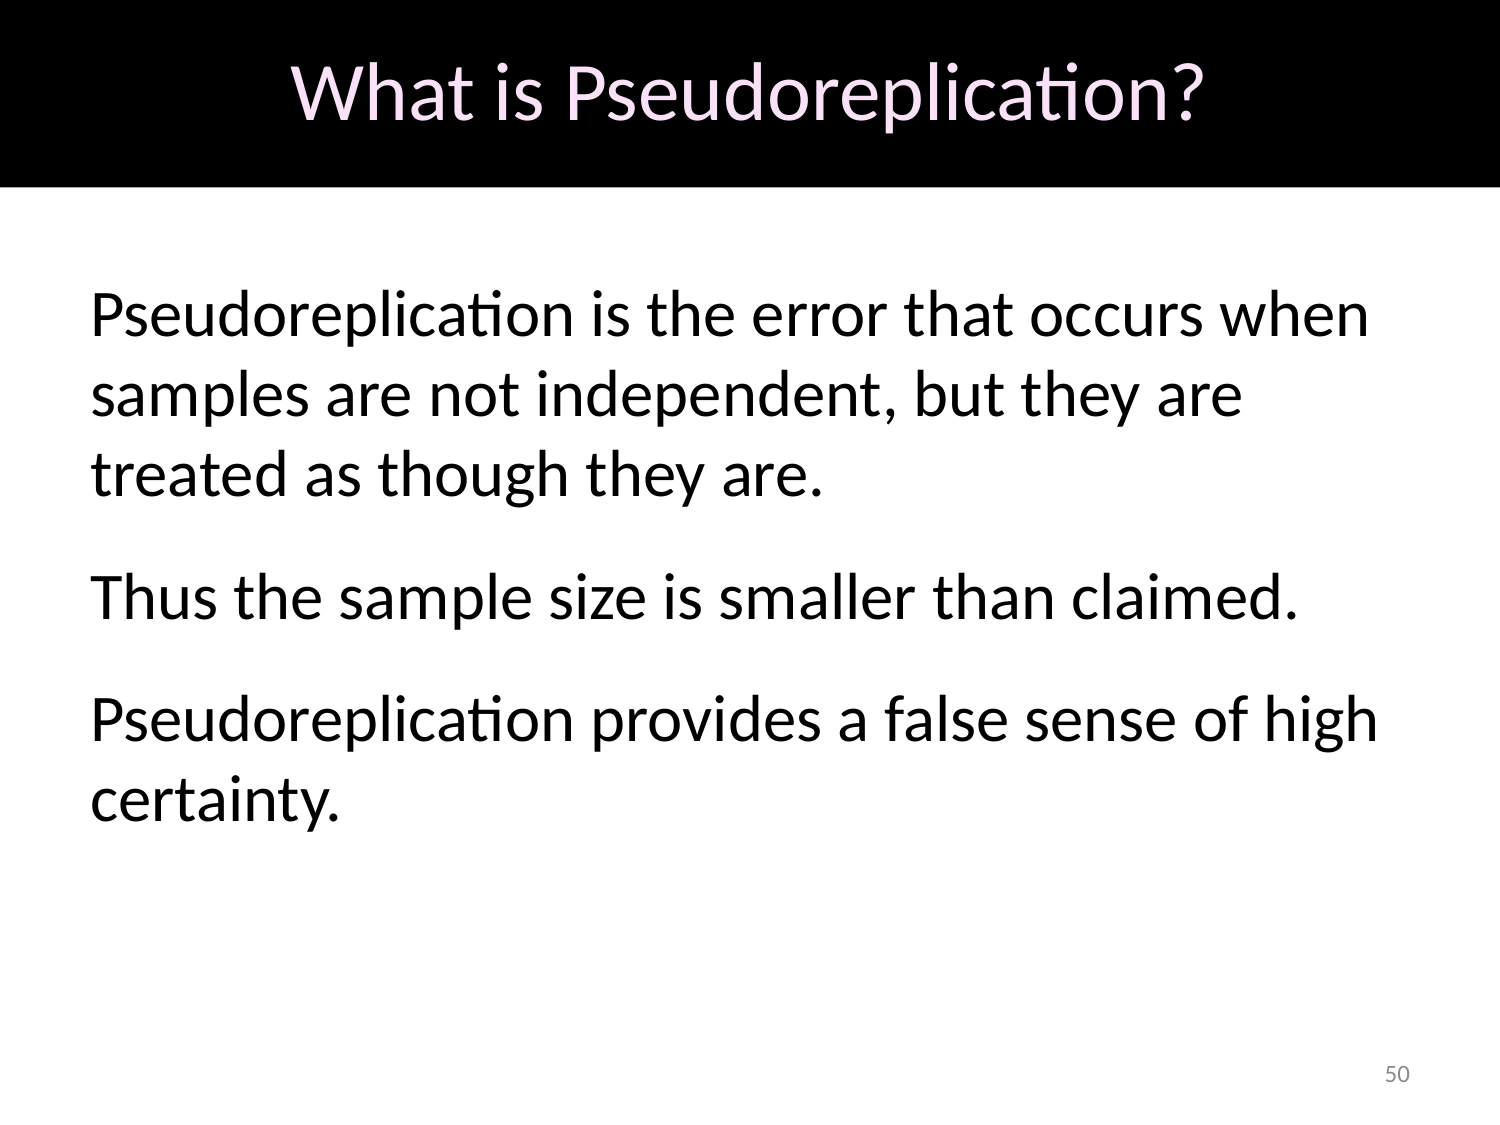

# What is Pseudoreplication?
Pseudoreplication is the error that occurs when samples are not independent, but they are treated as though they are.

Thus the sample size is smaller than claimed.

Pseudoreplication provides a false sense of high certainty.
50